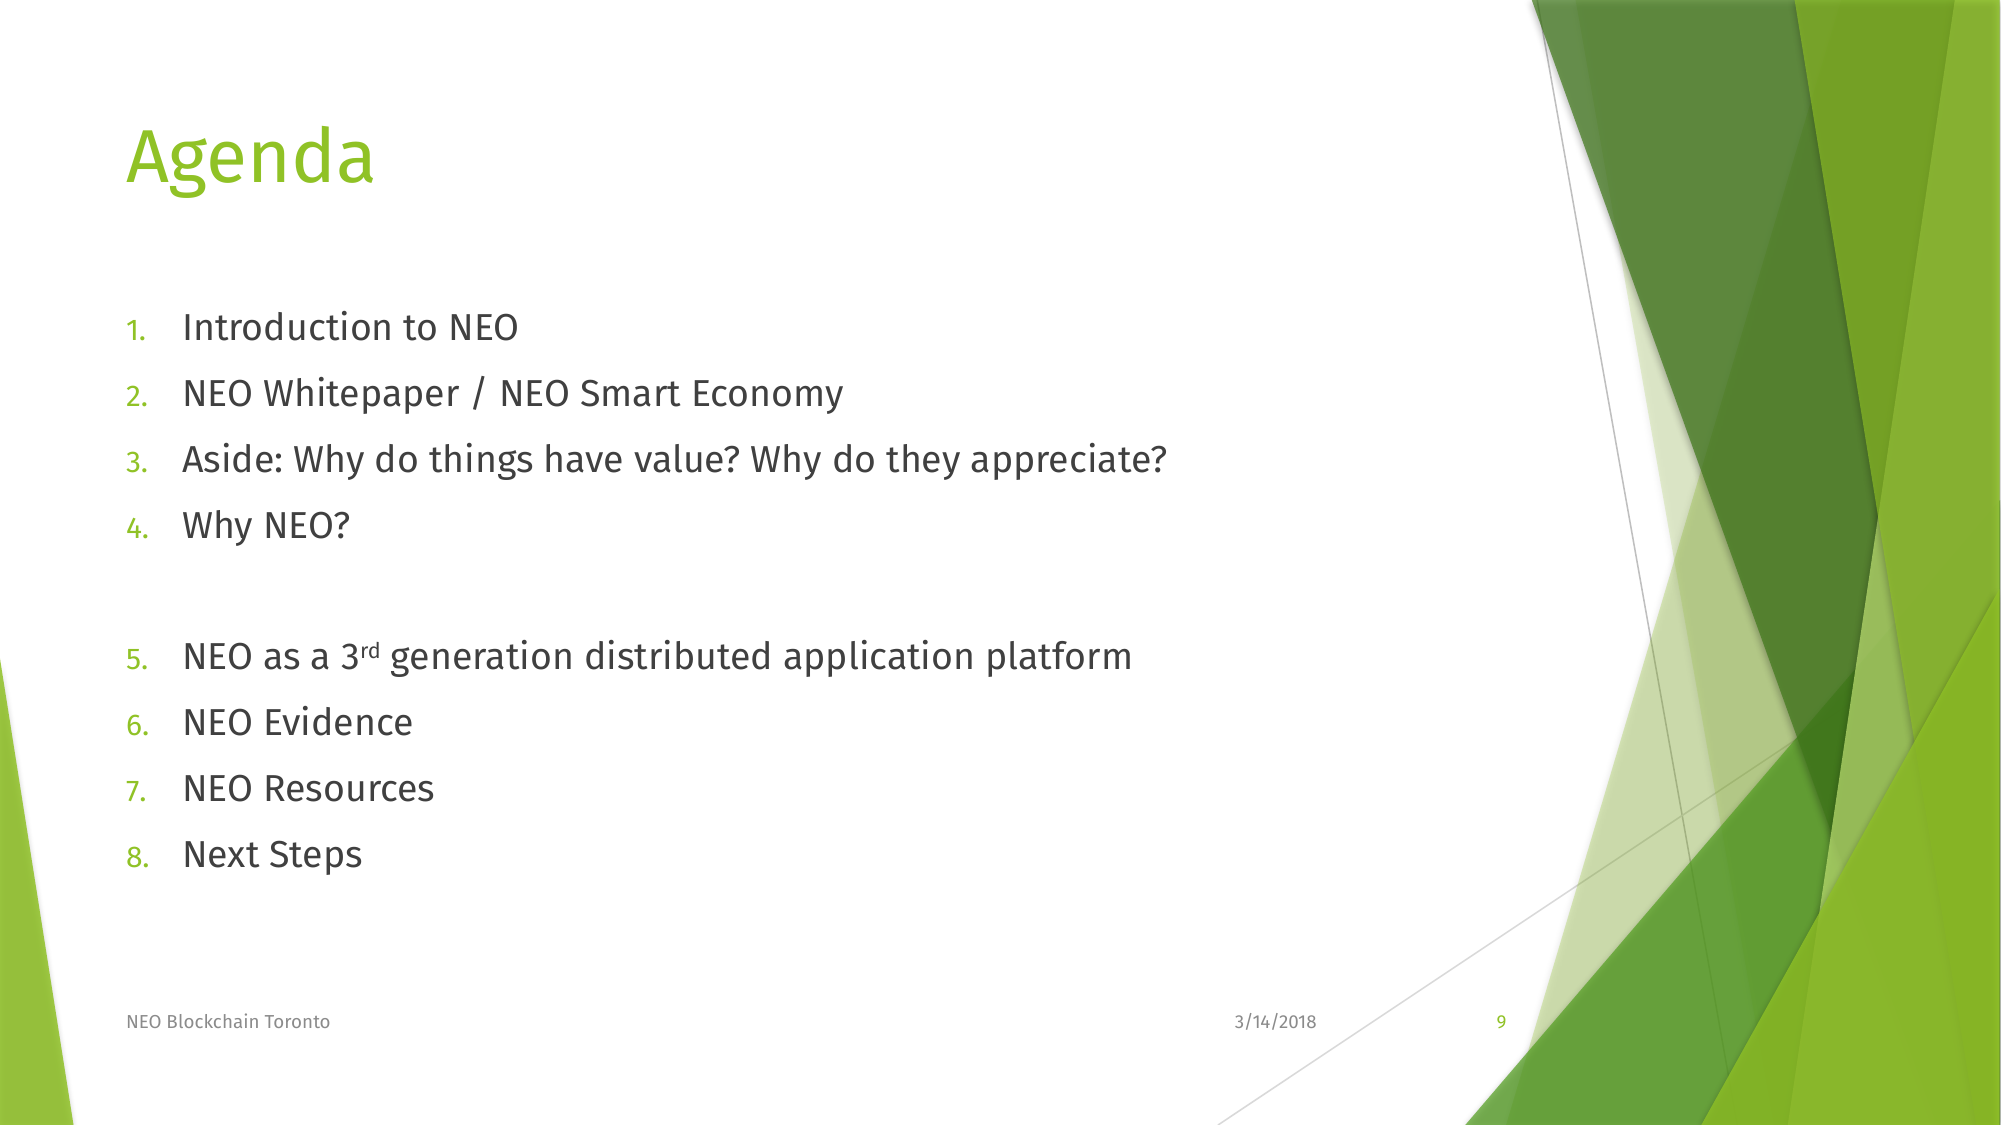

# Agenda
Introduction to NEO
NEO Whitepaper / NEO Smart Economy
Aside: Why do things have value? Why do they appreciate?
Why NEO?

NEO as a 3rd generation distributed application platform
NEO Evidence
NEO Resources
Next Steps
NEO Blockchain Toronto
3/14/2018
9